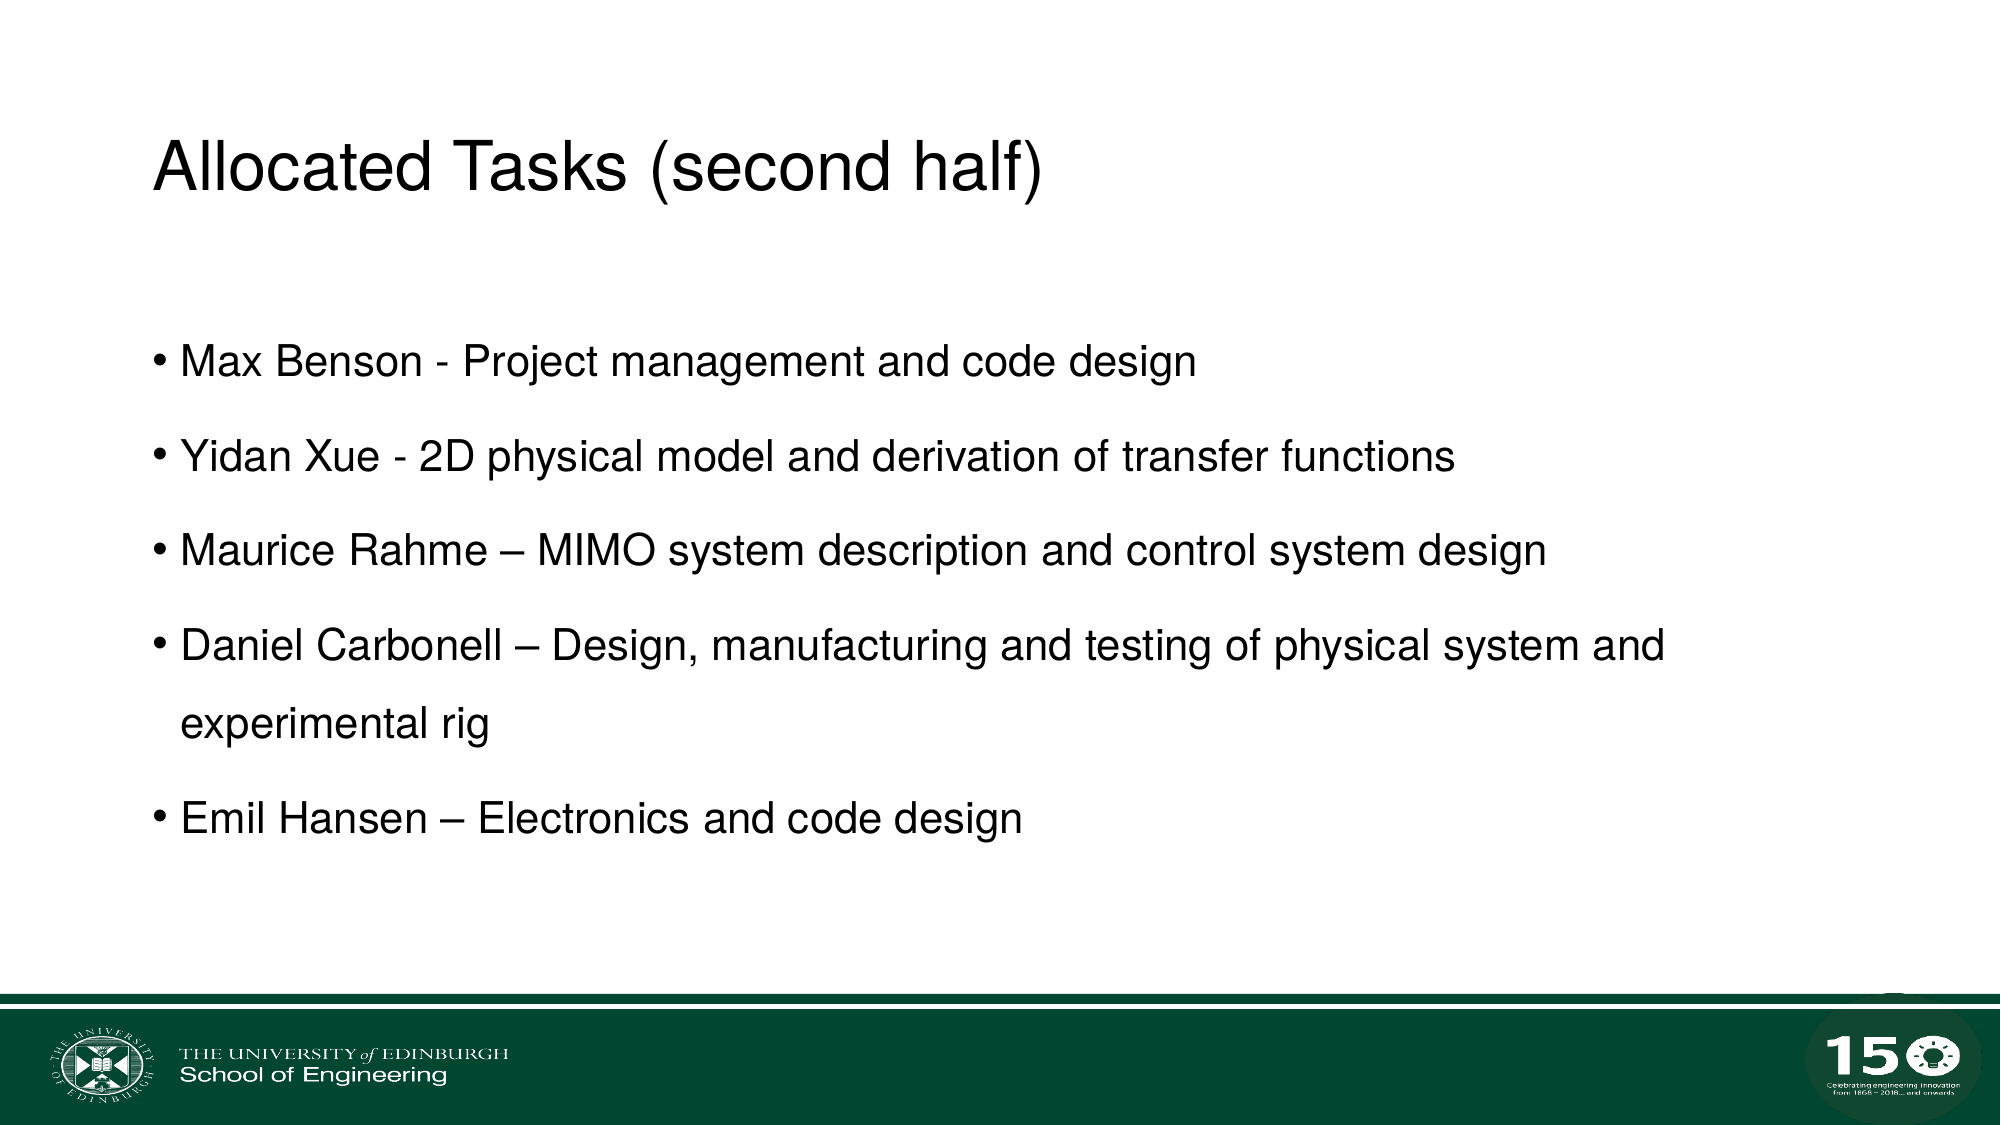

# Allocated Tasks (second half)
Max Benson - Project management and code design
Yidan Xue - 2D physical model and derivation of transfer functions ​
Maurice Rahme – MIMO system description and control system design
Daniel Carbonell – Design, manufacturing and testing of physical system and experimental rig​
Emil Hansen – Electronics and code design